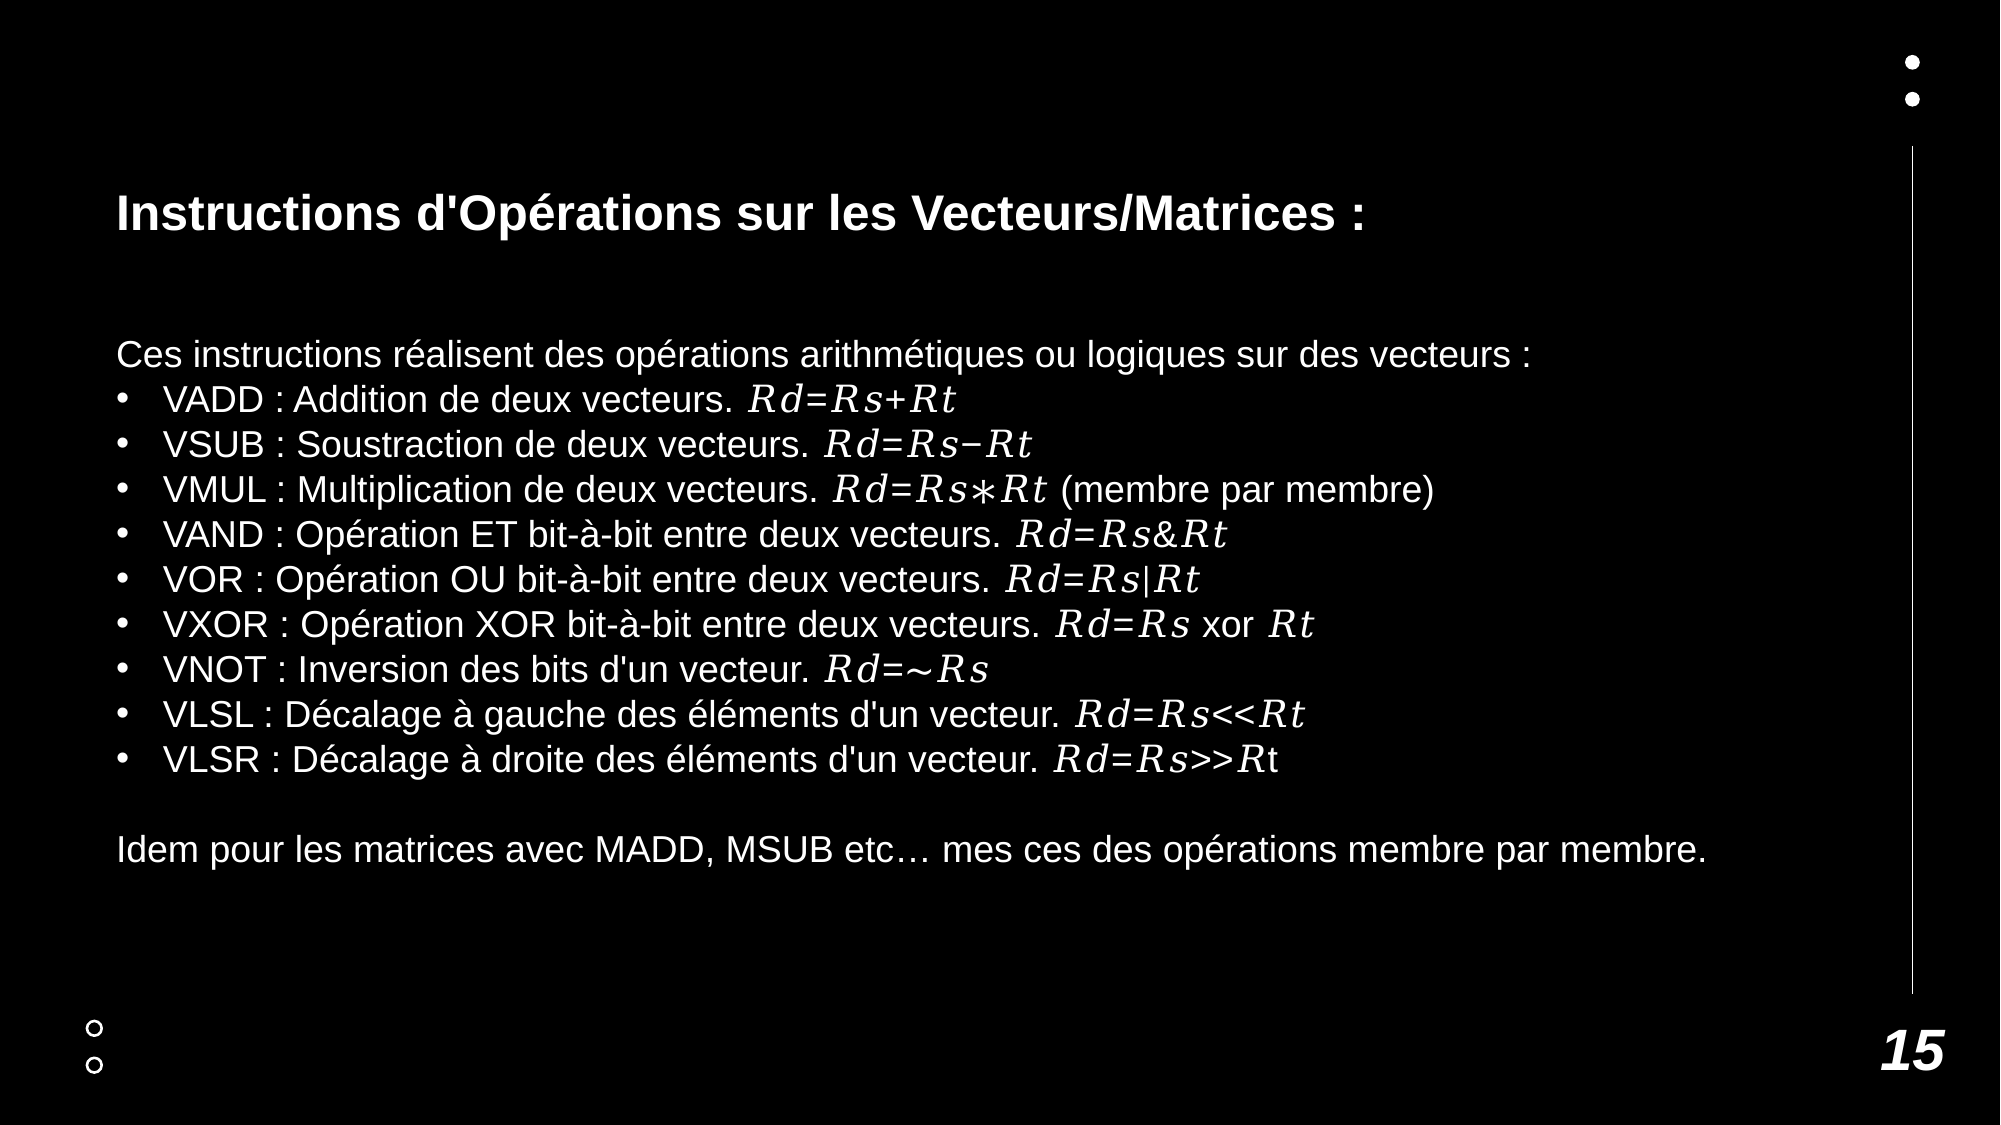

Instructions d'Opérations sur les Vecteurs/Matrices :
Ces instructions réalisent des opérations arithmétiques ou logiques sur des vecteurs :
VADD : Addition de deux vecteurs. 𝑅𝑑=𝑅𝑠+𝑅𝑡
VSUB : Soustraction de deux vecteurs. 𝑅𝑑=𝑅𝑠−𝑅𝑡
VMUL : Multiplication de deux vecteurs. 𝑅𝑑=𝑅𝑠∗𝑅𝑡 (membre par membre)
VAND : Opération ET bit-à-bit entre deux vecteurs. 𝑅𝑑=𝑅𝑠&𝑅𝑡
VOR : Opération OU bit-à-bit entre deux vecteurs. 𝑅𝑑=𝑅𝑠∣𝑅𝑡
VXOR : Opération XOR bit-à-bit entre deux vecteurs. 𝑅𝑑=𝑅𝑠 xor 𝑅𝑡
VNOT : Inversion des bits d'un vecteur. 𝑅𝑑=∼𝑅𝑠
VLSL : Décalage à gauche des éléments d'un vecteur. 𝑅𝑑=𝑅𝑠<<𝑅𝑡
VLSR : Décalage à droite des éléments d'un vecteur. 𝑅𝑑=𝑅𝑠>>𝑅t

Idem pour les matrices avec MADD, MSUB etc… mes ces des opérations membre par membre.
15